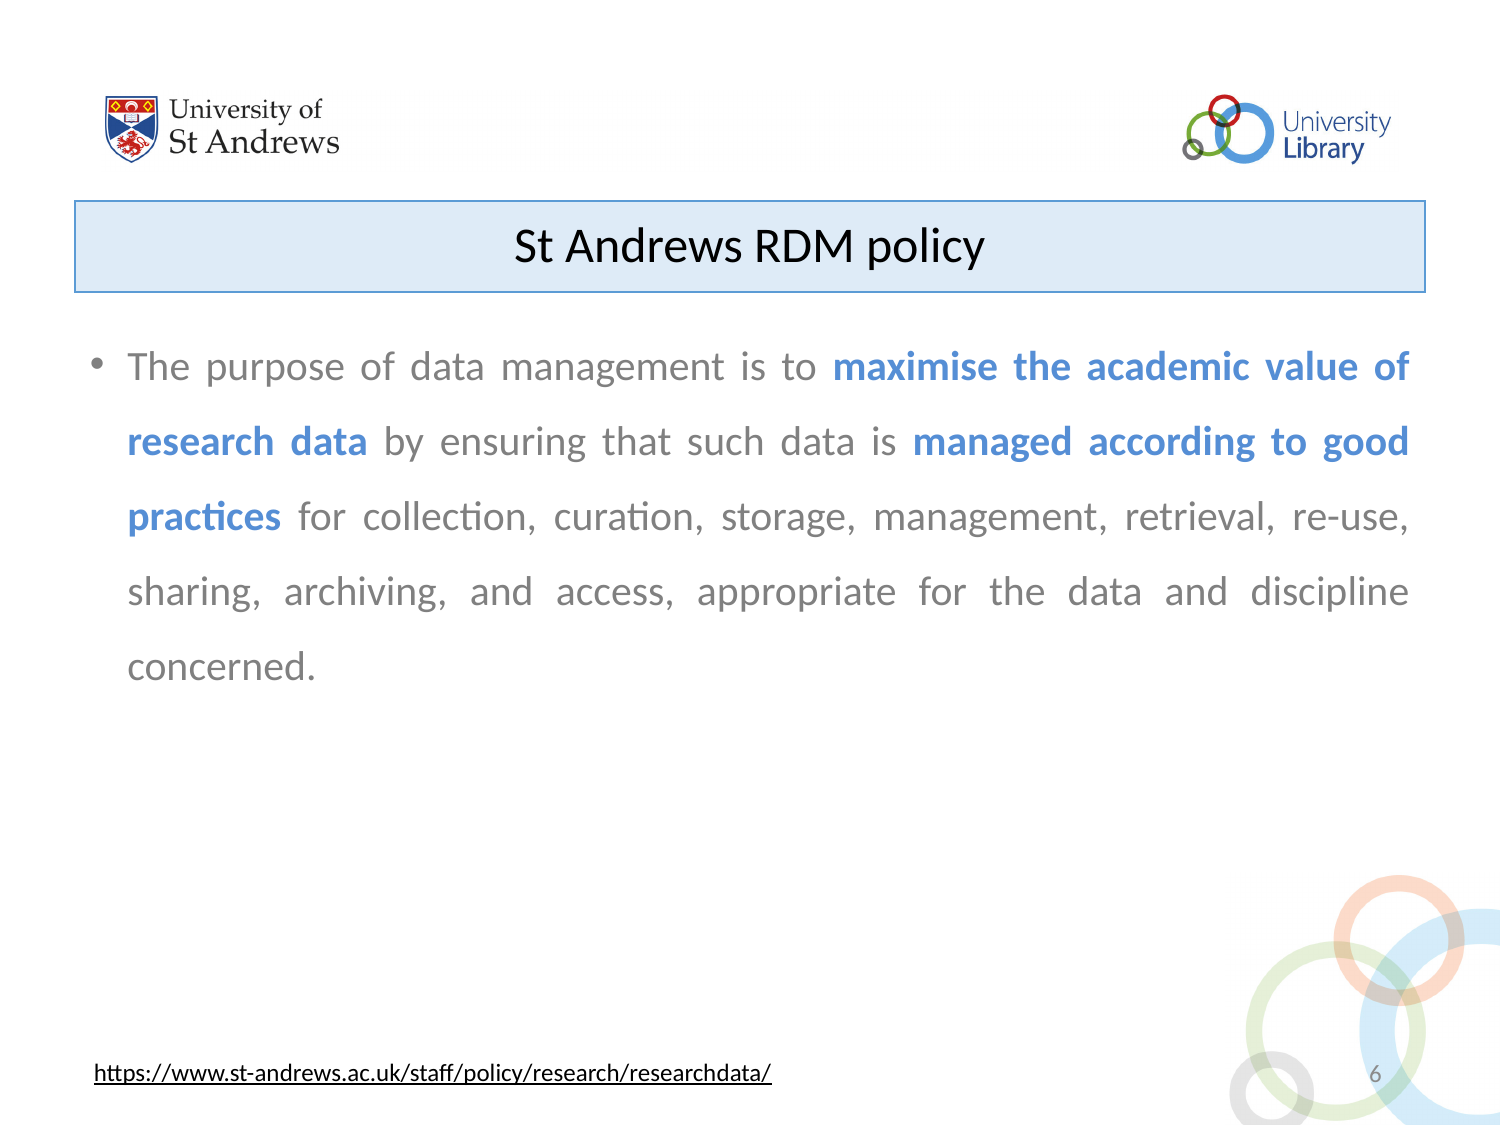

St Andrews RDM policy
The purpose of data management is to maximise the academic value of research data by ensuring that such data is managed according to good practices for collection, curation, storage, management, retrieval, re-use, sharing, archiving, and access, appropriate for the data and discipline concerned.
6
https://www.st-andrews.ac.uk/staff/policy/research/researchdata/